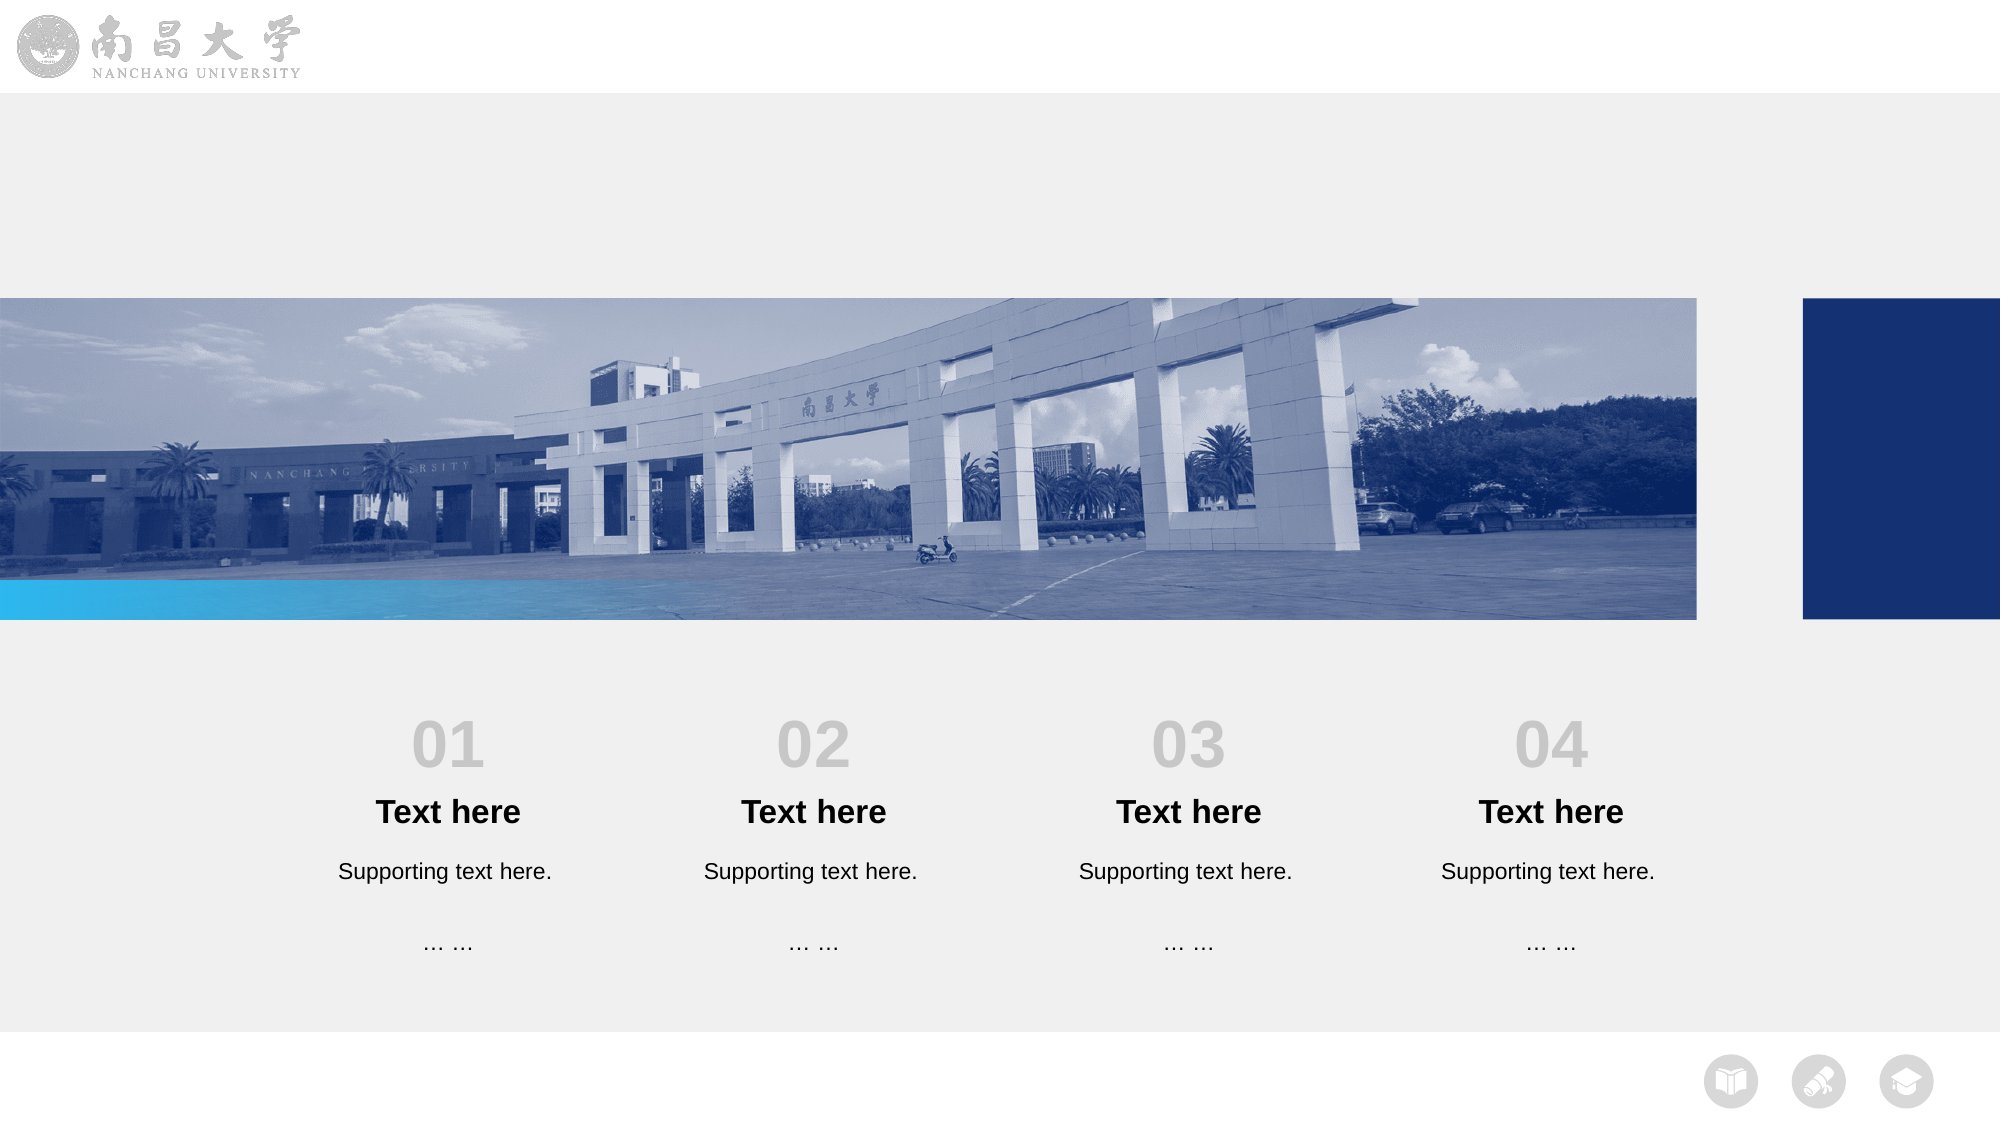

0 1
0 2
0 3
0 4
Text  here
Text  here
Text  here
Text  here
Supporting text  here.

… …
Supporting text  here.

… …
Supporting text  here.

… …
Supporting text  here.

… …